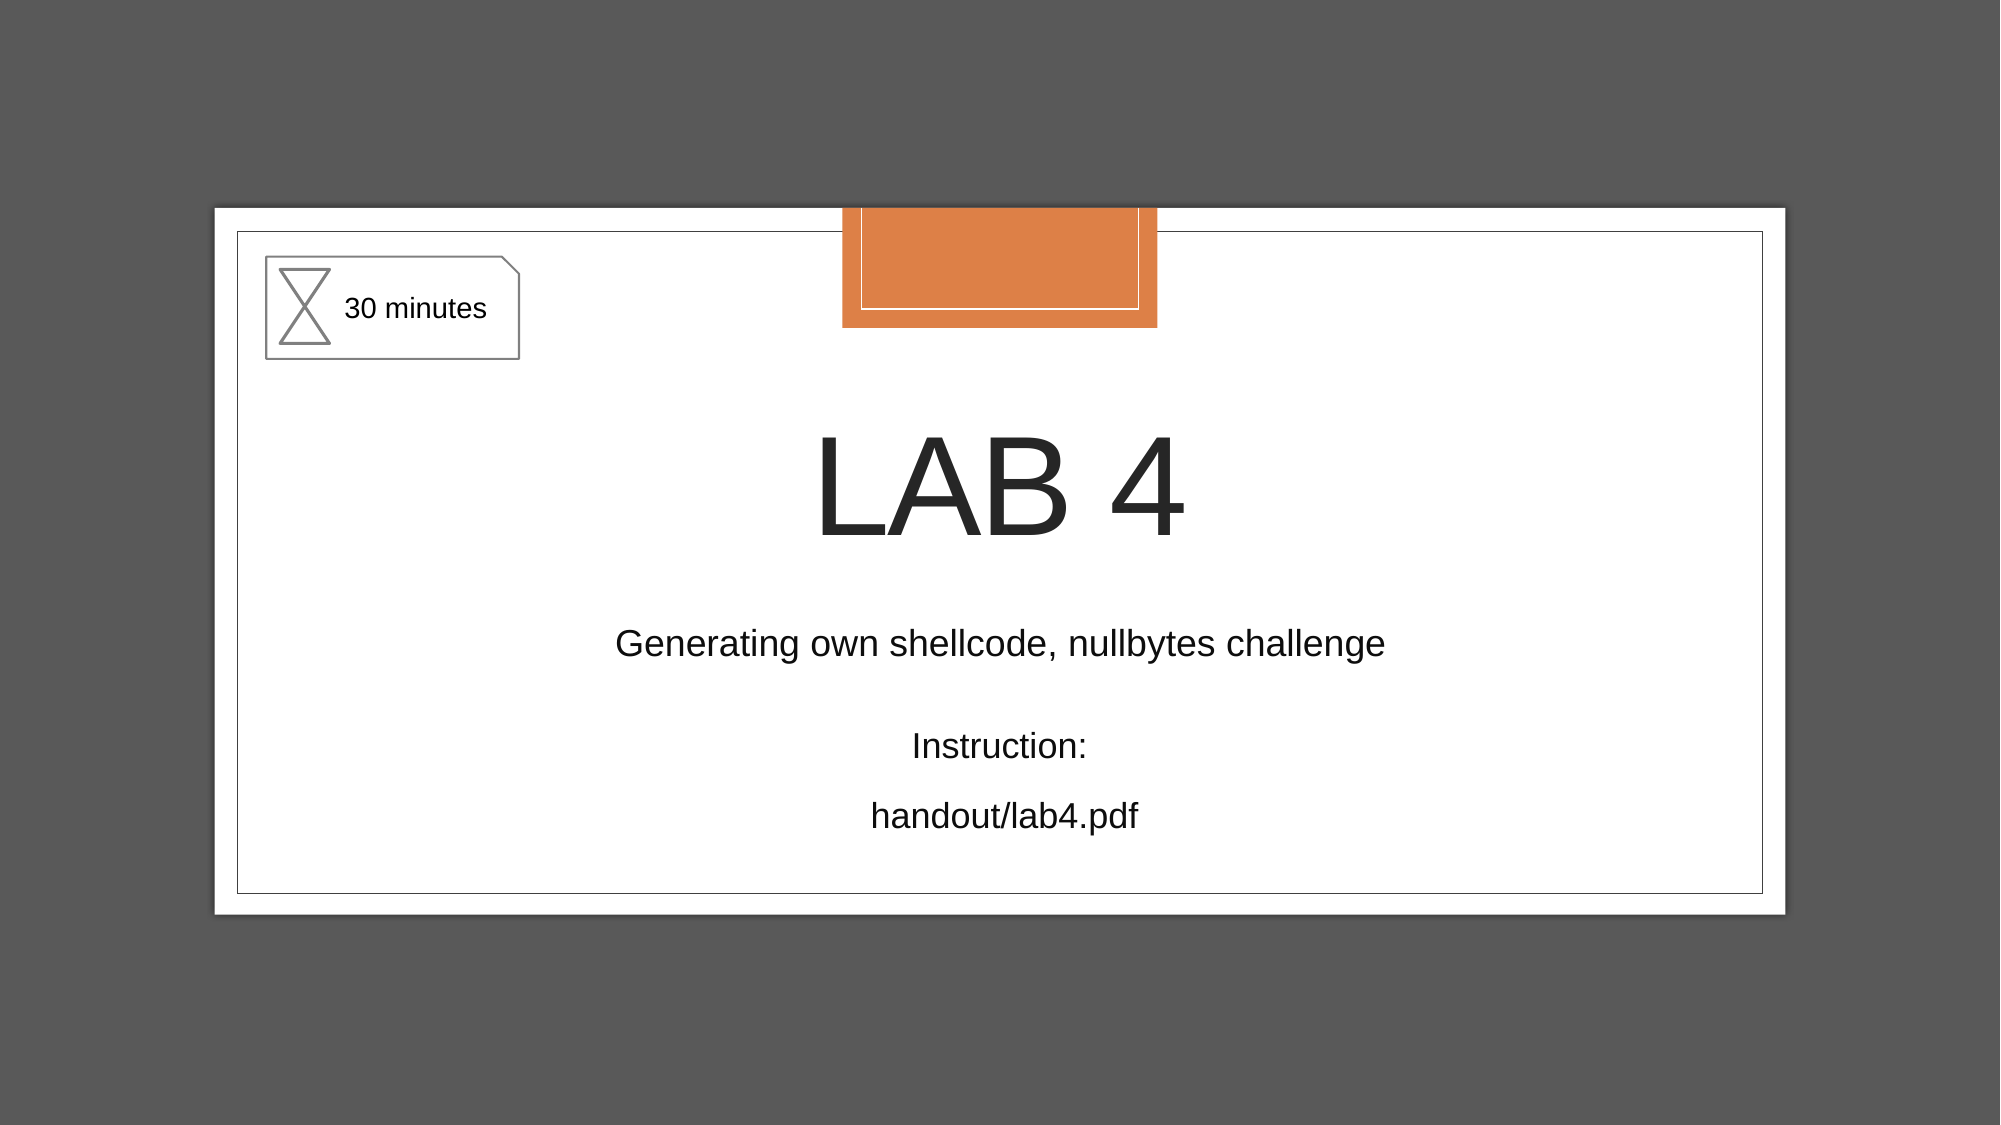

30 minutes
# LAB 4
Generating own shellcode, nullbytes challenge
Instruction:
 handout/lab4.pdf